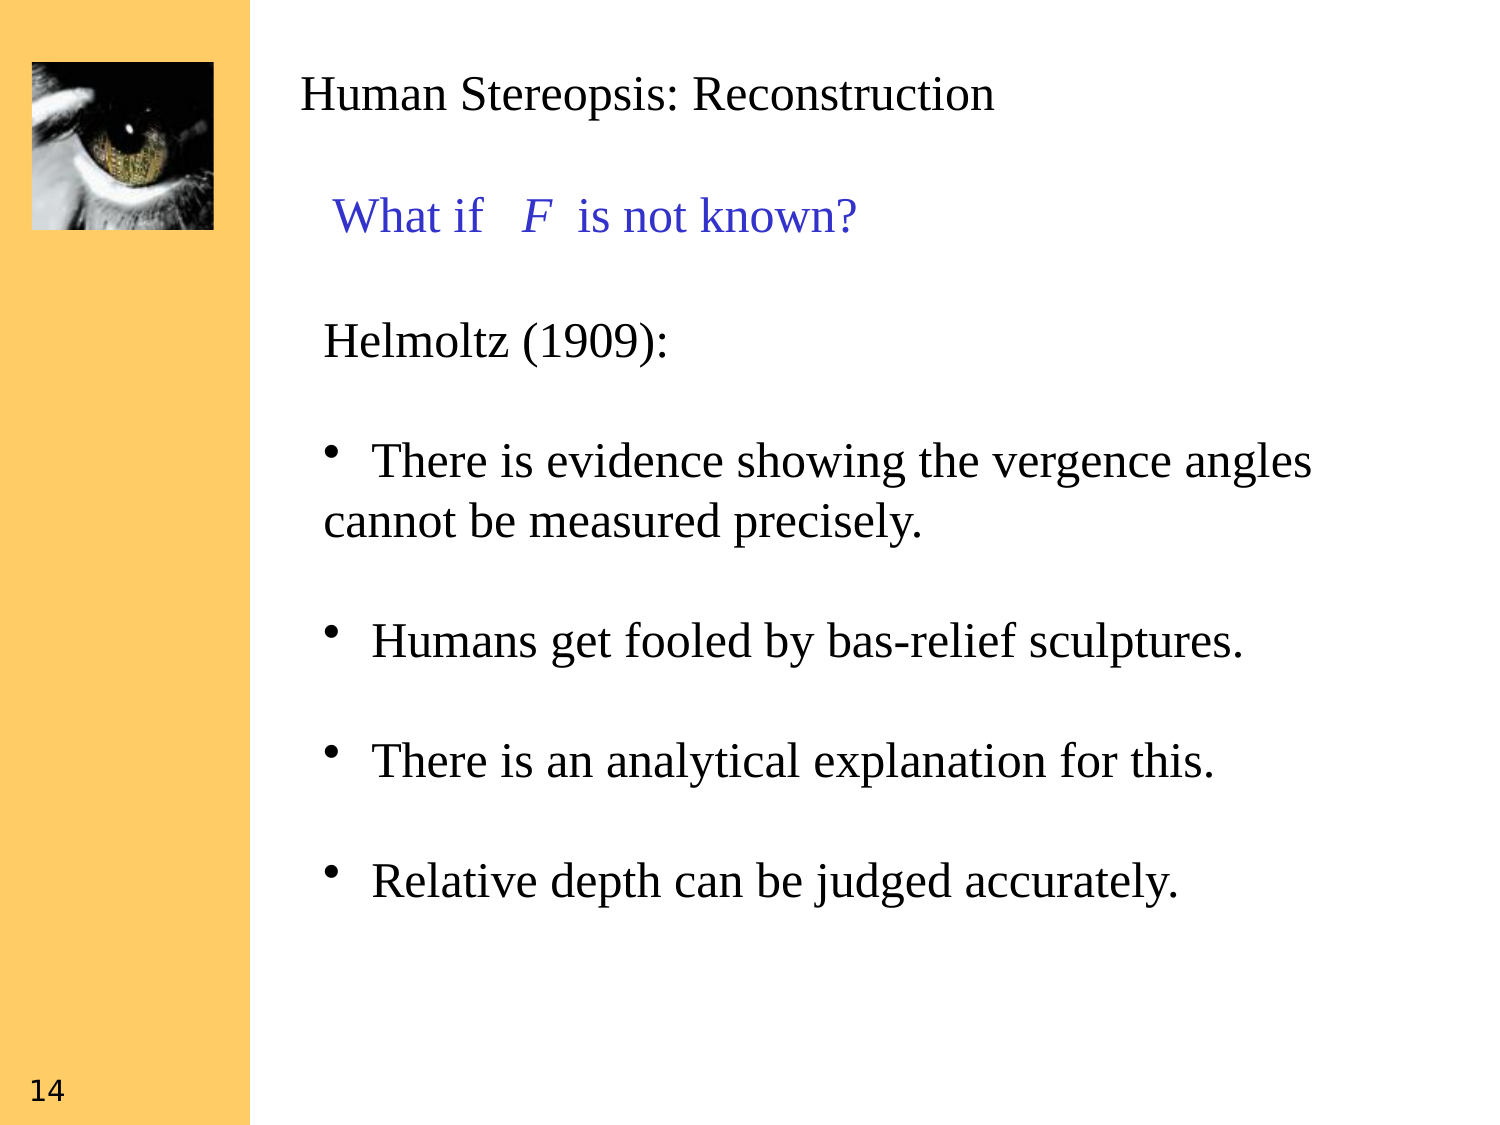

Human Stereopsis: Reconstruction
What if   F  is not known?
Helmoltz (1909):

 There is evidence showing the vergence angles
cannot be measured precisely.

 Humans get fooled by bas-relief sculptures.

 There is an analytical explanation for this.

 Relative depth can be judged accurately.
14